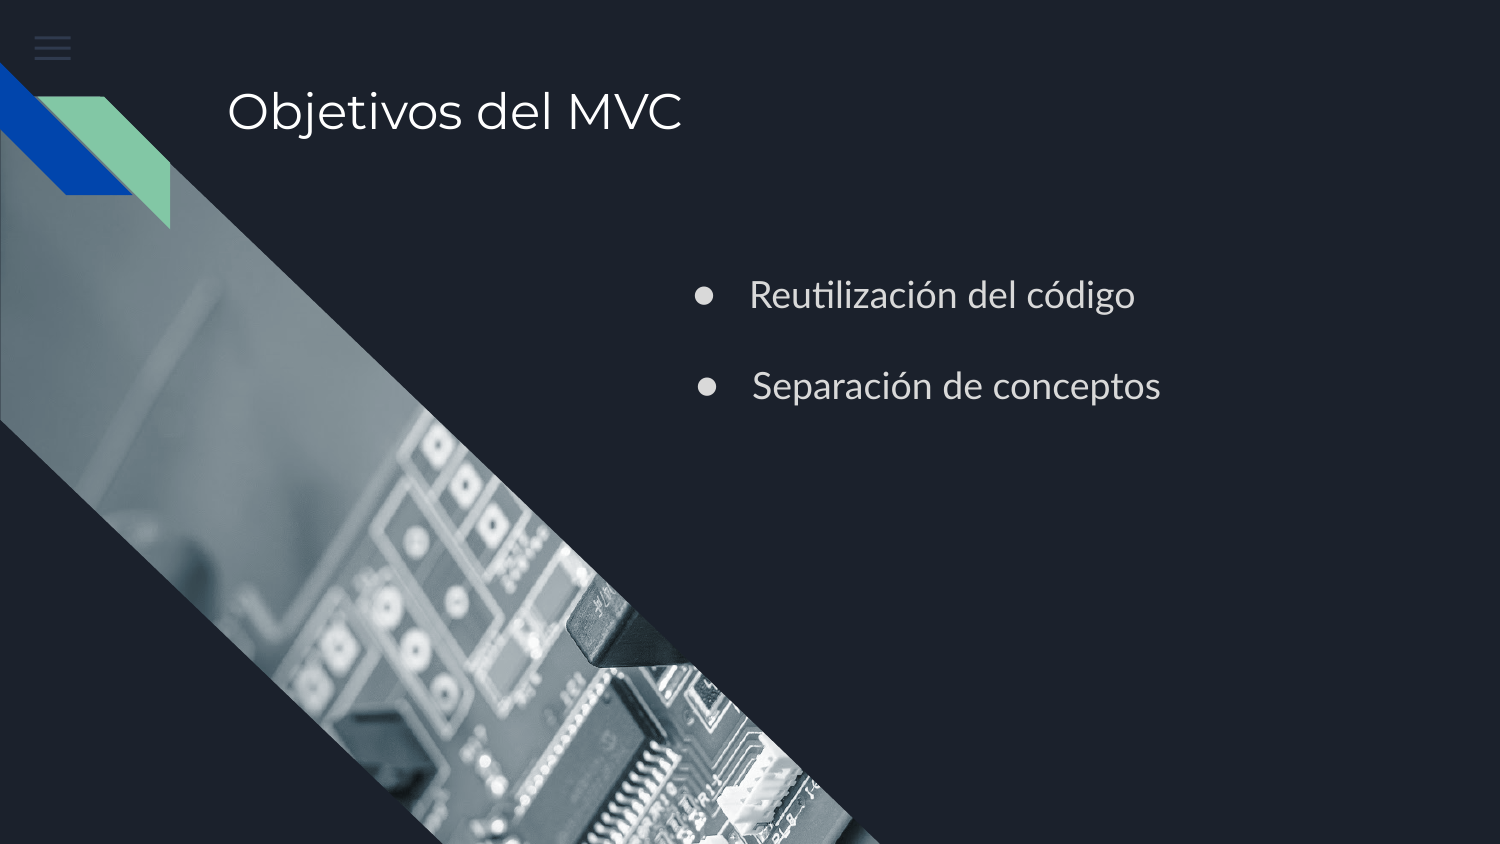

# Objetivos del MVC
Reutilización del código

Separación de conceptos